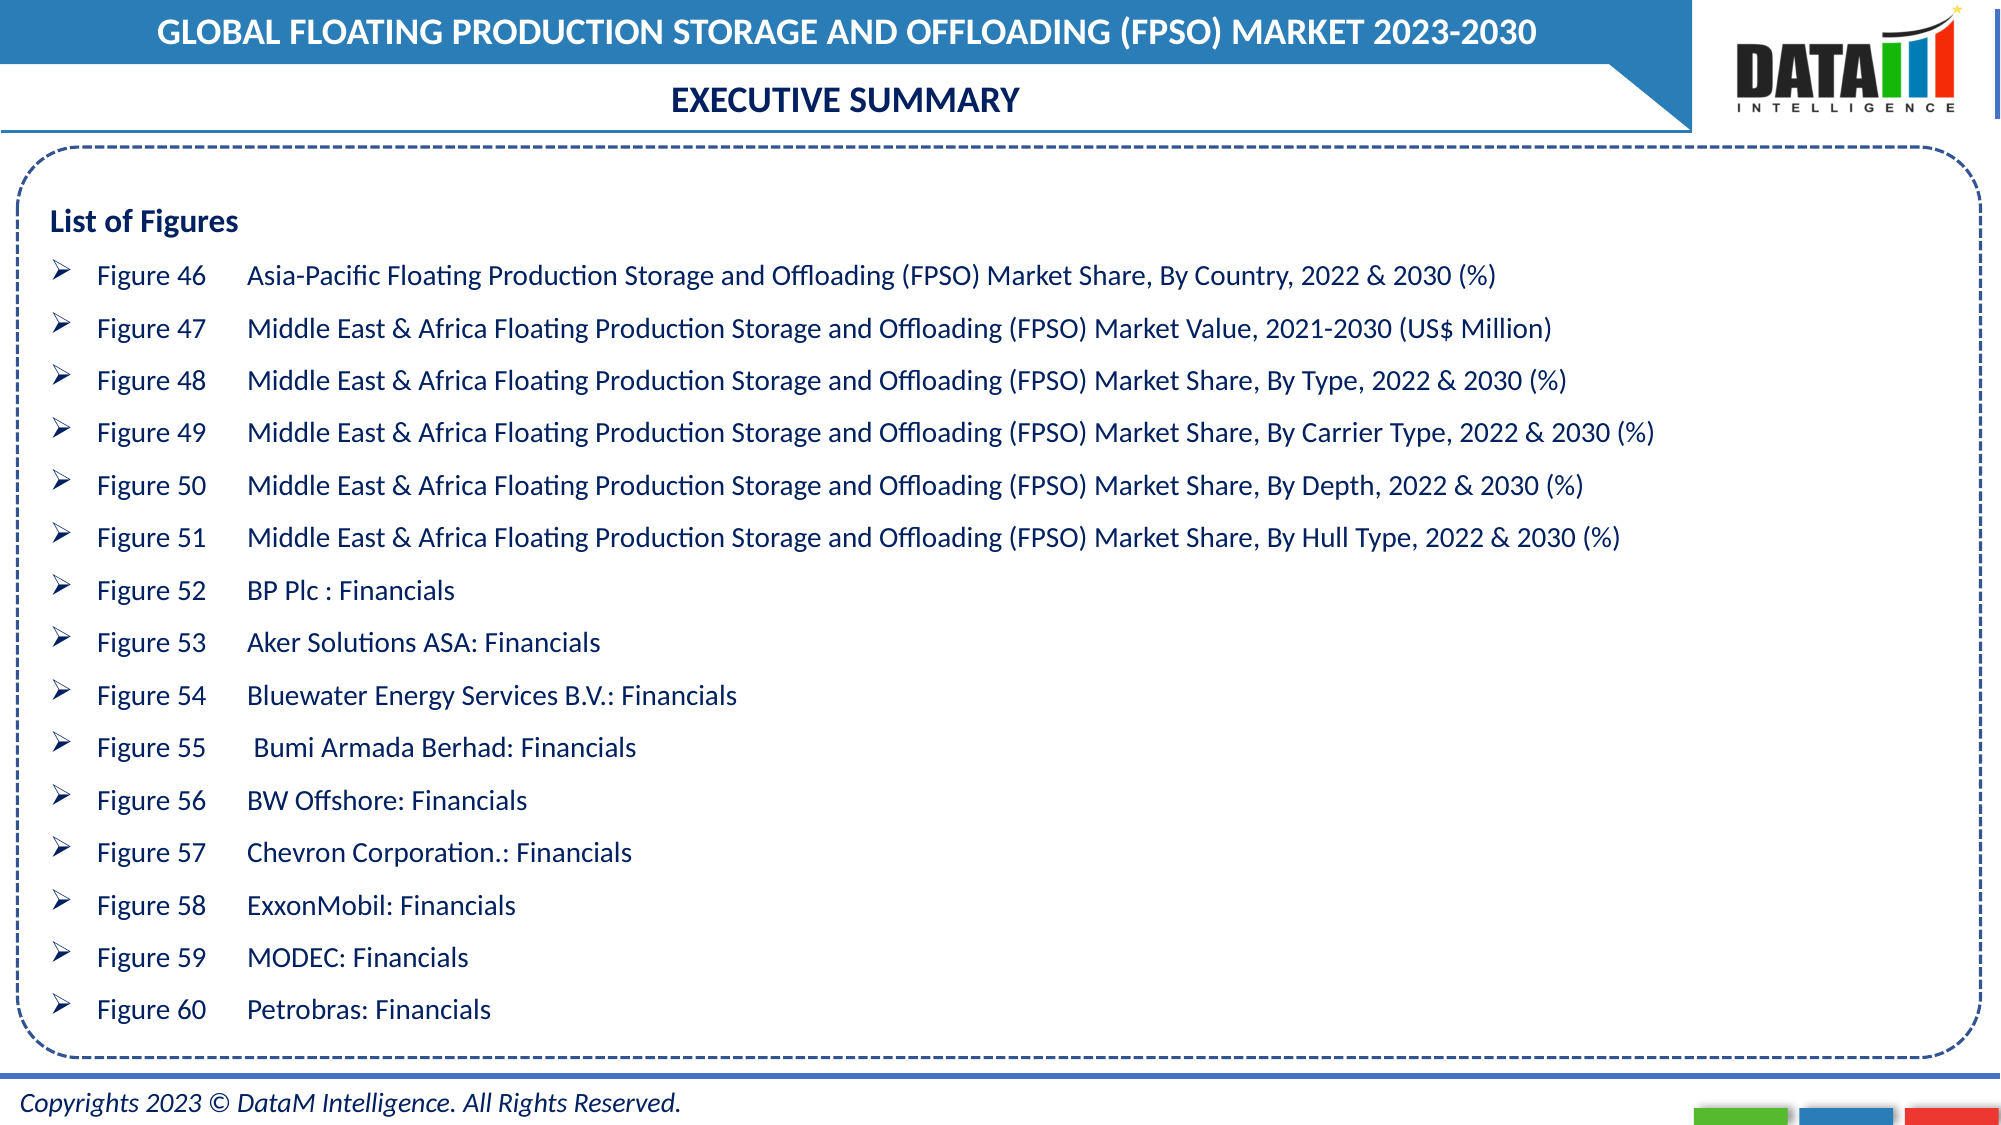

EXECUTIVE SUMMARY
List of Figures
Figure 46	Asia-Pacific Floating Production Storage and Offloading (FPSO) Market Share, By Country, 2022 & 2030 (%)
Figure 47	Middle East & Africa Floating Production Storage and Offloading (FPSO) Market Value, 2021-2030 (US$ Million)
Figure 48	Middle East & Africa Floating Production Storage and Offloading (FPSO) Market Share, By Type, 2022 & 2030 (%)
Figure 49	Middle East & Africa Floating Production Storage and Offloading (FPSO) Market Share, By Carrier Type, 2022 & 2030 (%)
Figure 50	Middle East & Africa Floating Production Storage and Offloading (FPSO) Market Share, By Depth, 2022 & 2030 (%)
Figure 51	Middle East & Africa Floating Production Storage and Offloading (FPSO) Market Share, By Hull Type, 2022 & 2030 (%)
Figure 52	BP Plc : Financials
Figure 53	Aker Solutions ASA: Financials
Figure 54	Bluewater Energy Services B.V.: Financials
Figure 55	 Bumi Armada Berhad: Financials
Figure 56	BW Offshore: Financials
Figure 57	Chevron Corporation.: Financials
Figure 58	ExxonMobil: Financials
Figure 59	MODEC: Financials
Figure 60	Petrobras: Financials